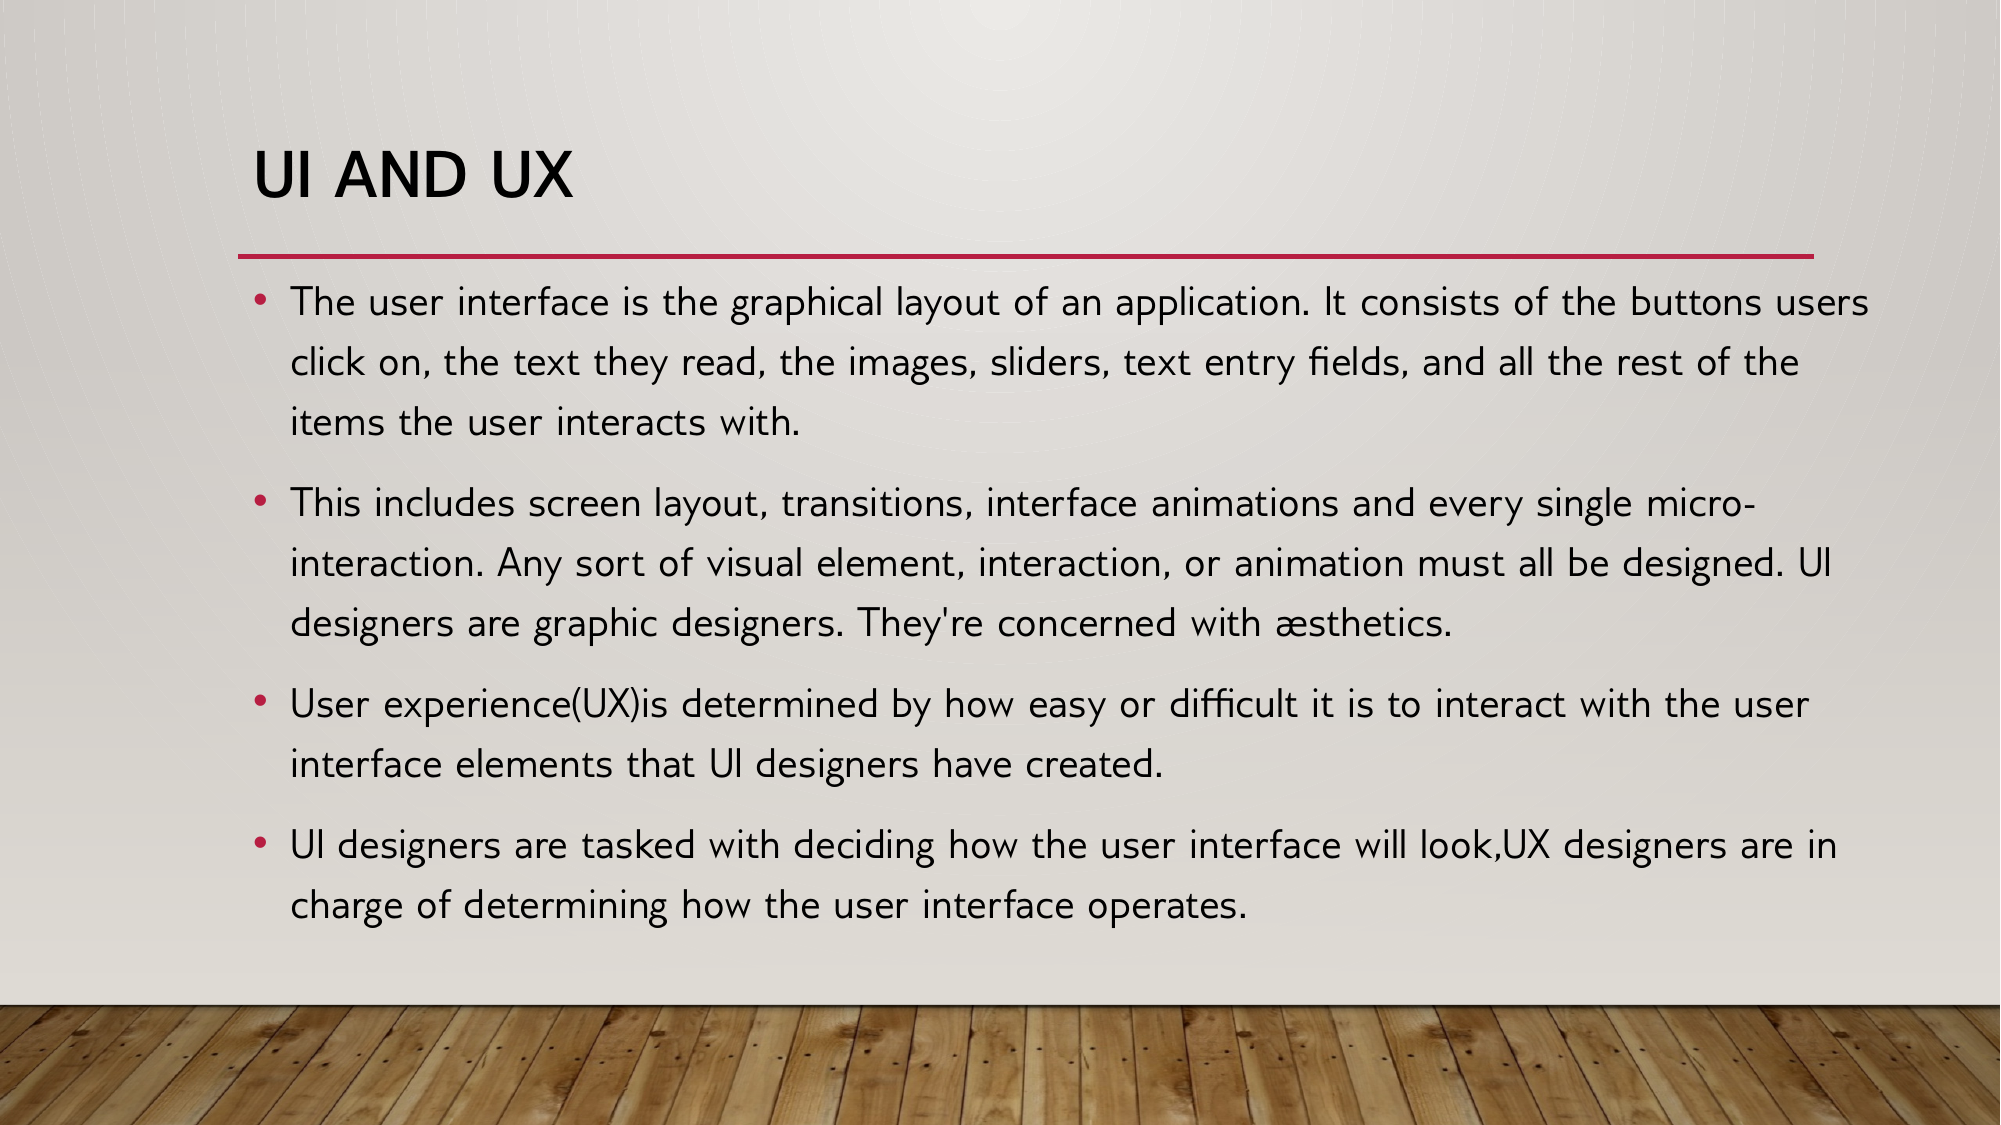

# UI and UX
The user interface is the graphical layout of an application. It consists of the buttons users click on, the text they read, the images, sliders, text entry fields, and all the rest of the items the user interacts with.
This includes screen layout, transitions, interface animations and every single micro-interaction. Any sort of visual element, interaction, or animation must all be designed. UI designers are graphic designers. They're concerned with aesthetics.
User experience(UX)is determined by how easy or difficult it is to interact with the user interface elements that UI designers have created.
UI designers are tasked with deciding how the user interface will look,UX designers are in charge of determining how the user interface operates.